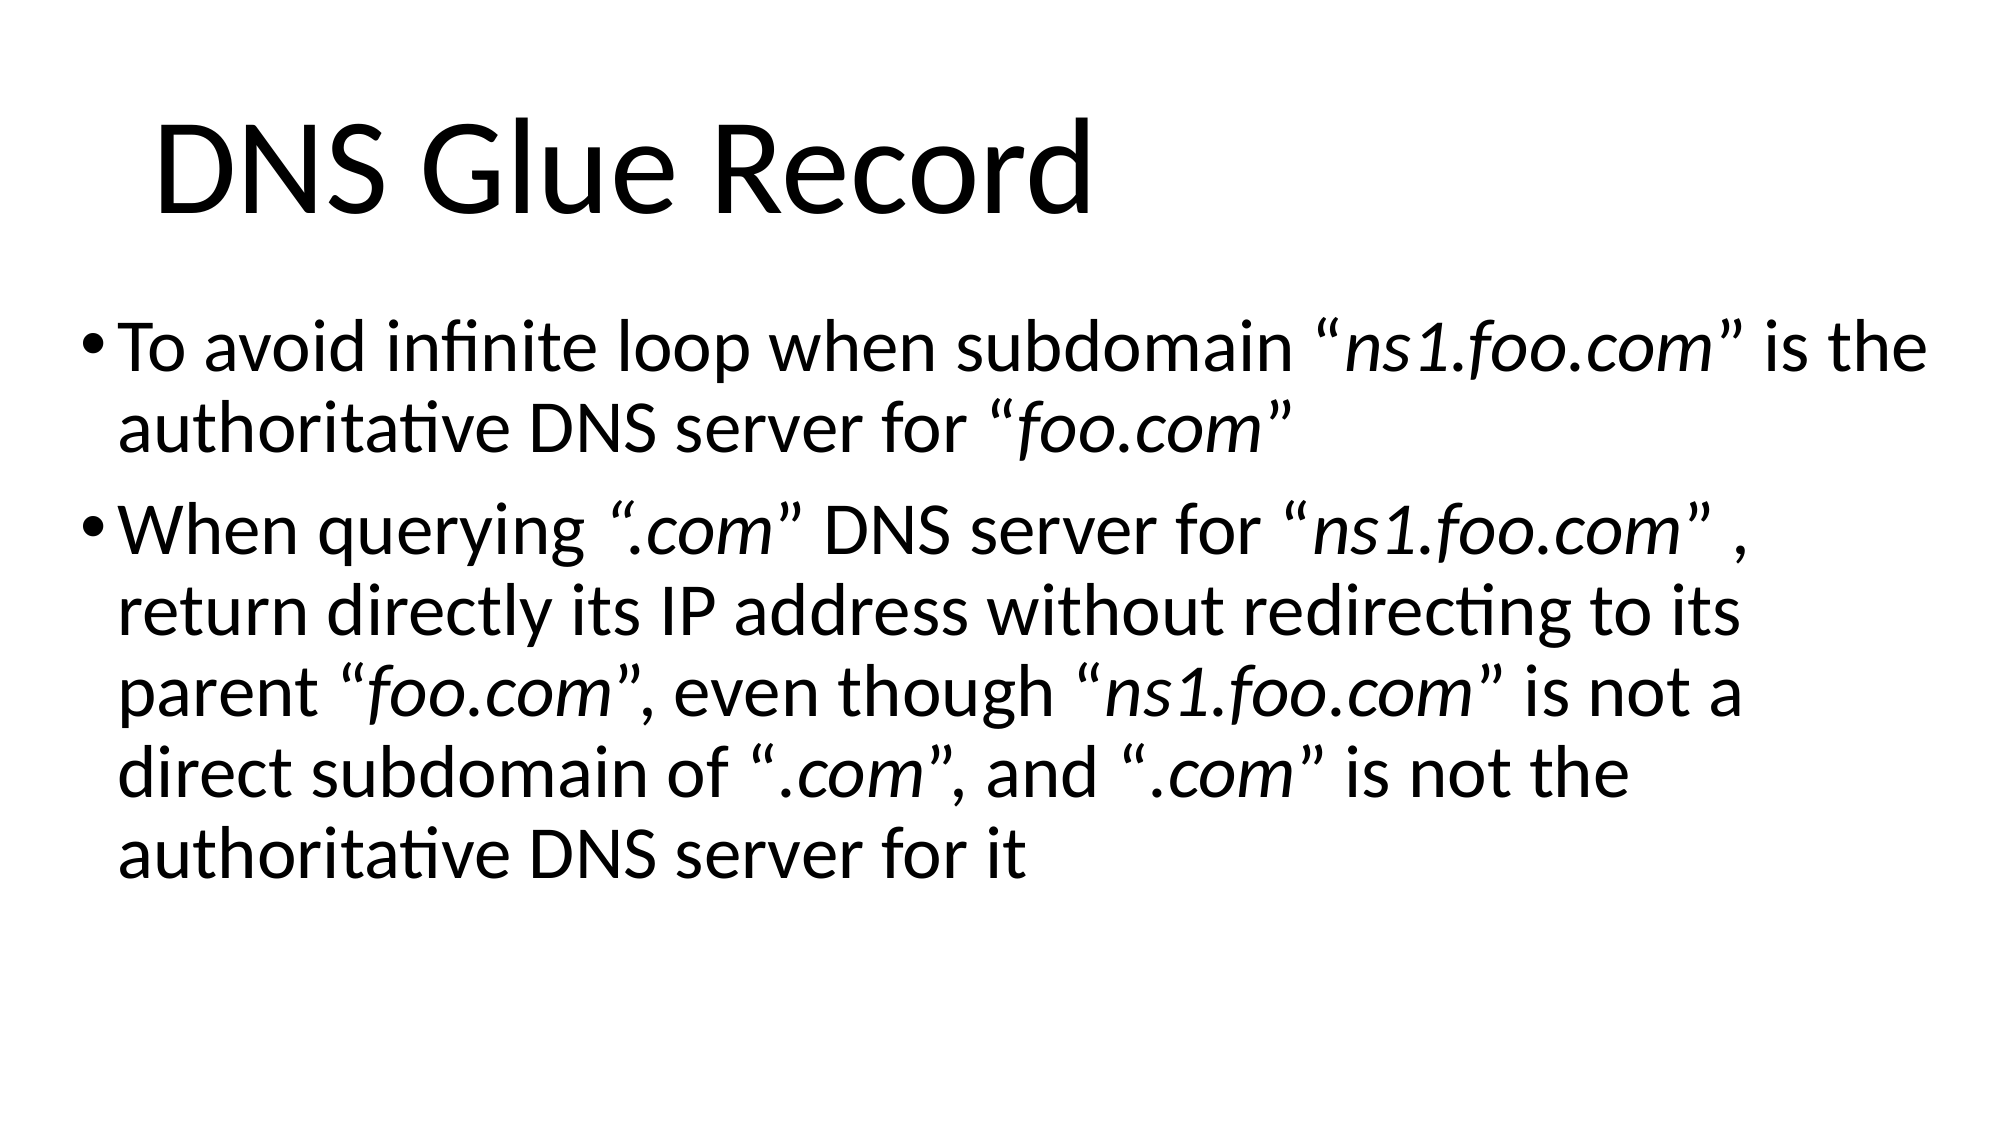

# DNS Glue Record
To avoid infinite loop when subdomain “ns1.foo.com” is the authoritative DNS server for “foo.com”
When querying “.com” DNS server for “ns1.foo.com” , return directly its IP address without redirecting to its parent “foo.com”, even though “ns1.foo.com” is not a direct subdomain of “.com”, and “.com” is not the authoritative DNS server for it